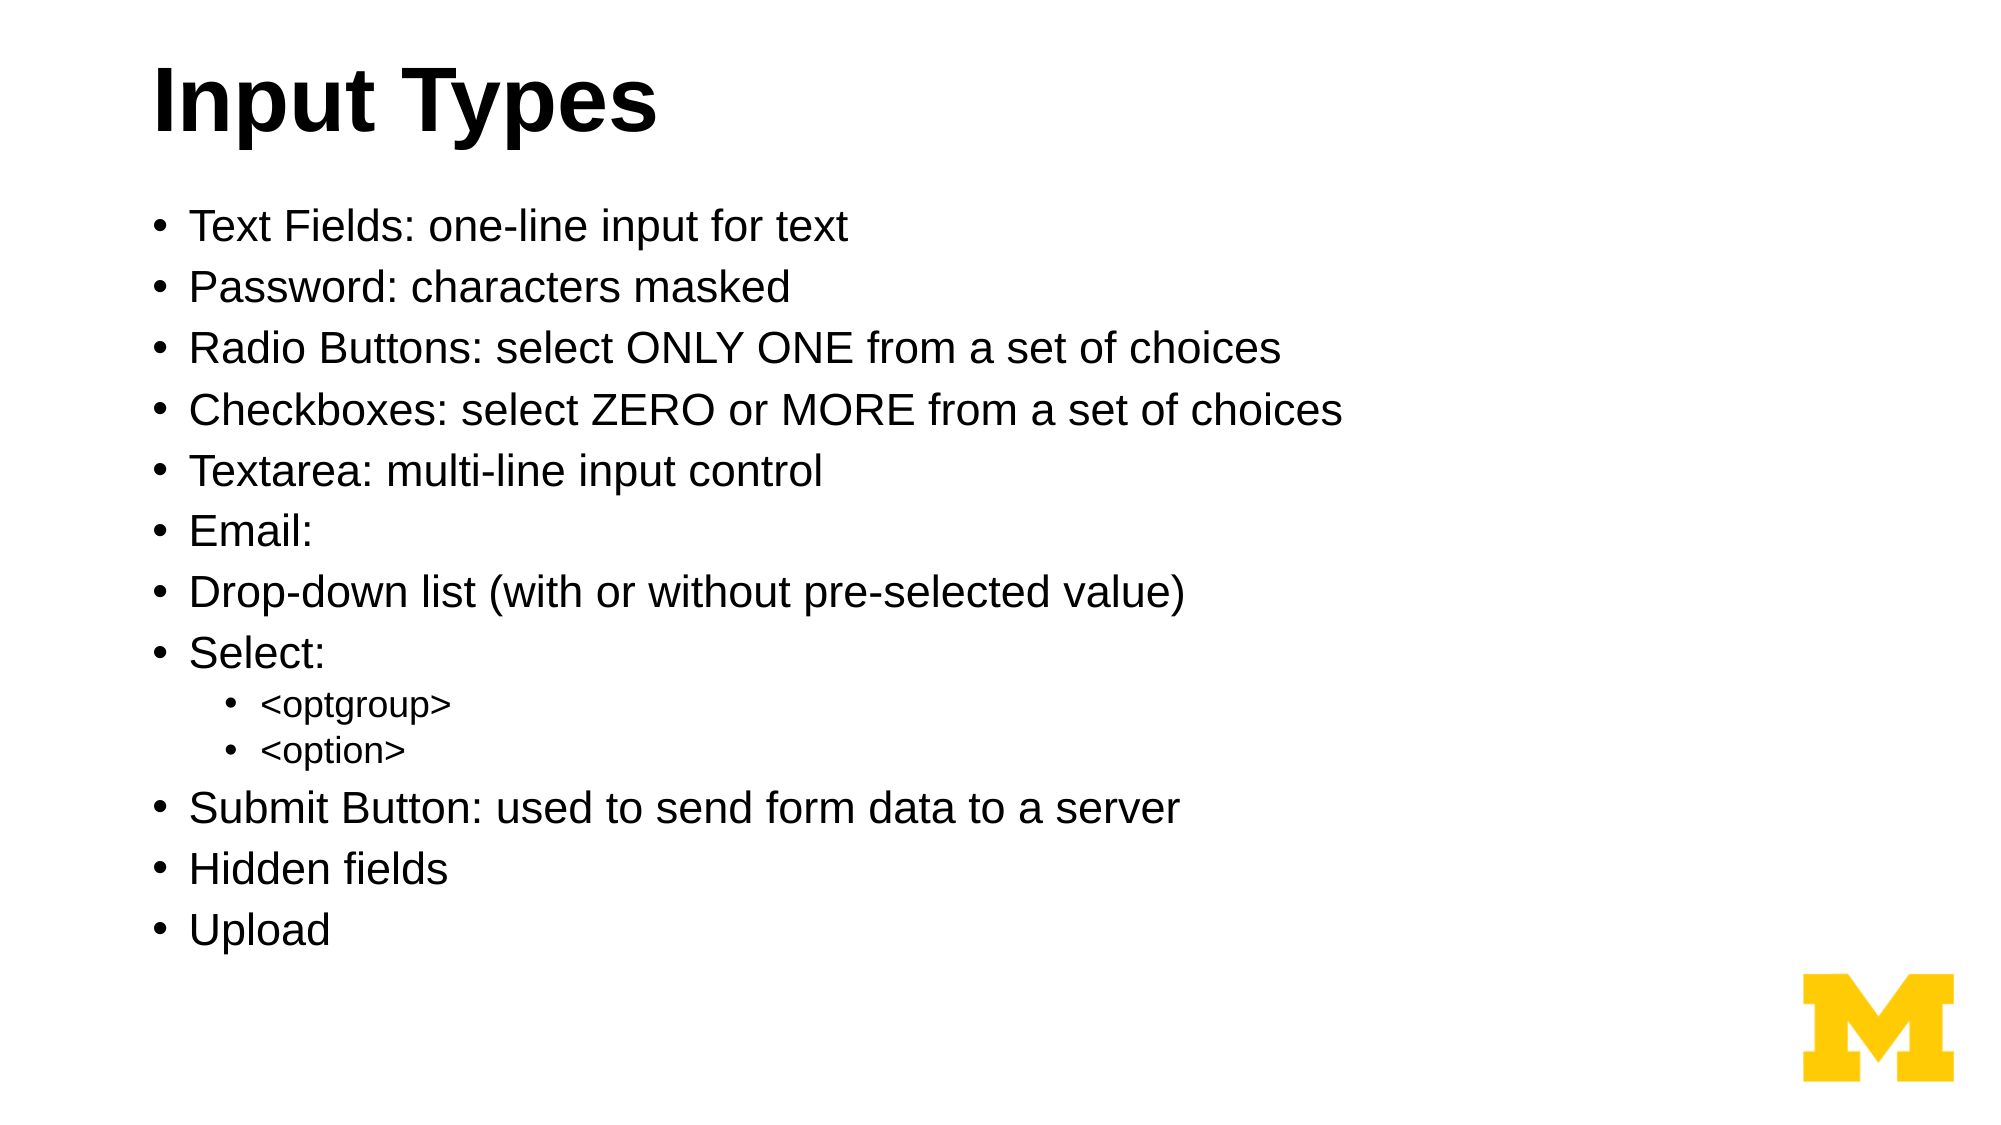

# Input Types
Text Fields: one-line input for text
Password: characters masked
Radio Buttons: select ONLY ONE from a set of choices
Checkboxes: select ZERO or MORE from a set of choices
Textarea: multi-line input control
Email:
Drop-down list (with or without pre-selected value)
Select:
<optgroup>
<option>
Submit Button: used to send form data to a server
Hidden fields
Upload